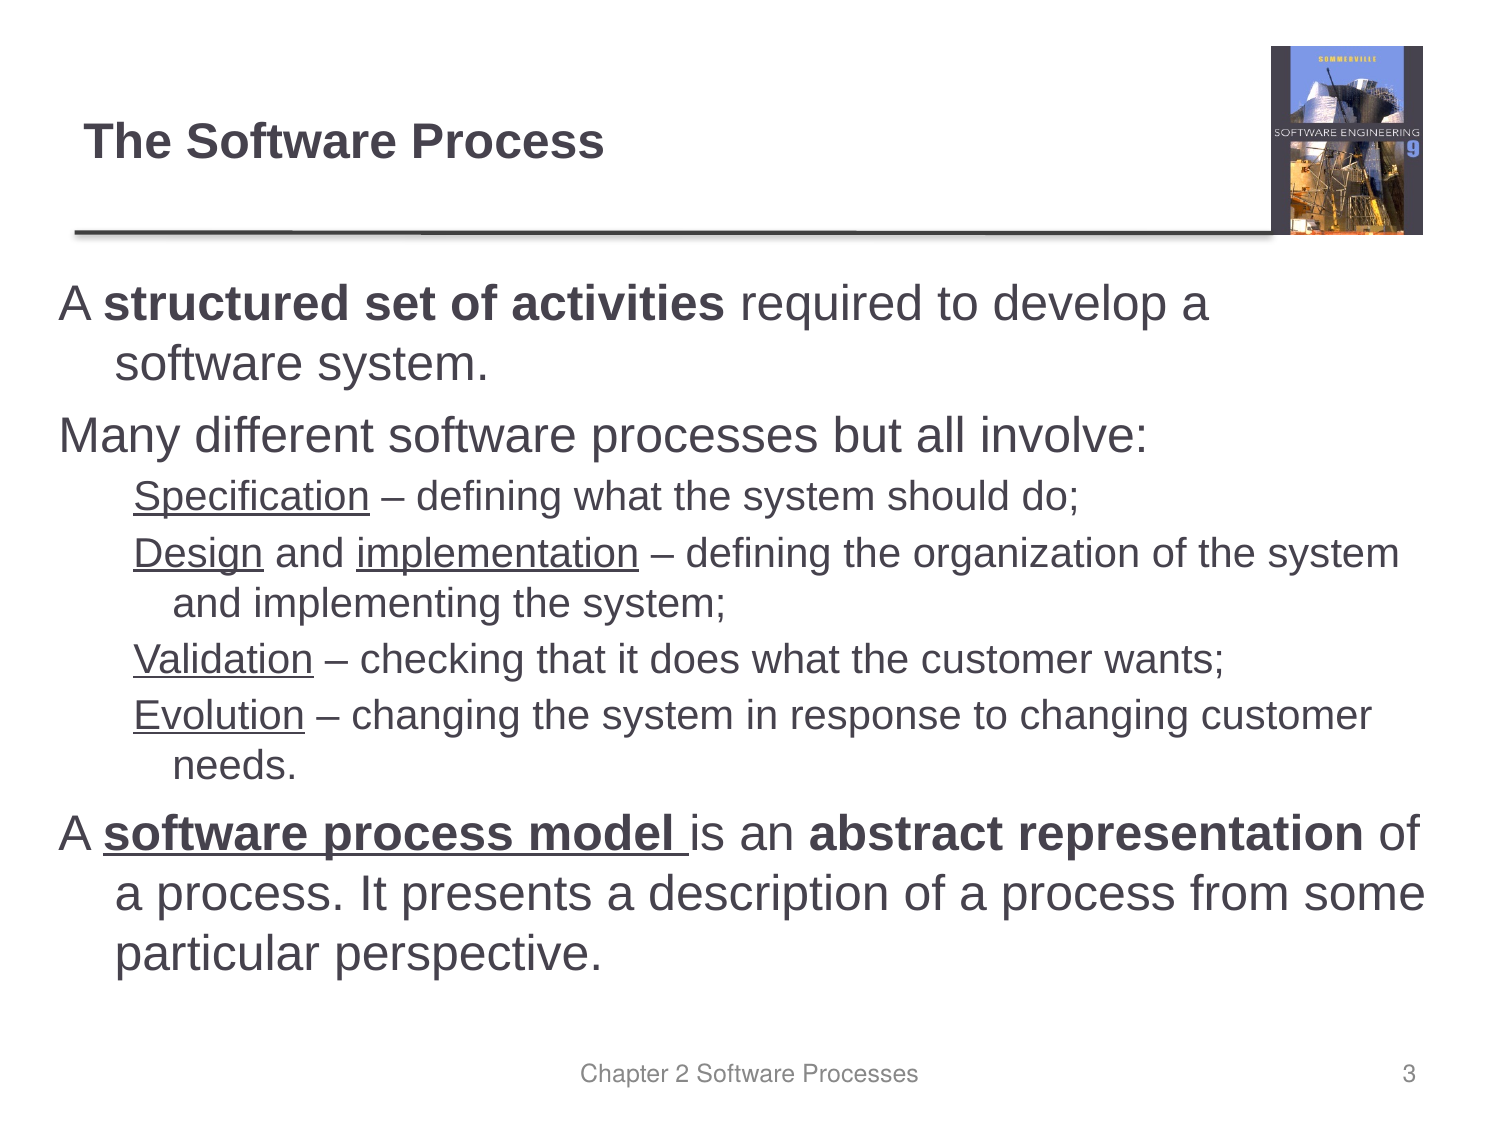

# The Software Process
A structured set of activities required to develop a
software system.
Many different software processes but all involve:
Specification – defining what the system should do;
Design and implementation – defining the organization of the system and implementing the system;
Validation – checking that it does what the customer wants;
Evolution – changing the system in response to changing customer needs.
A software process model is an abstract representation of a process. It presents a description of a process from some particular perspective.
Chapter 2 Software Processes
3